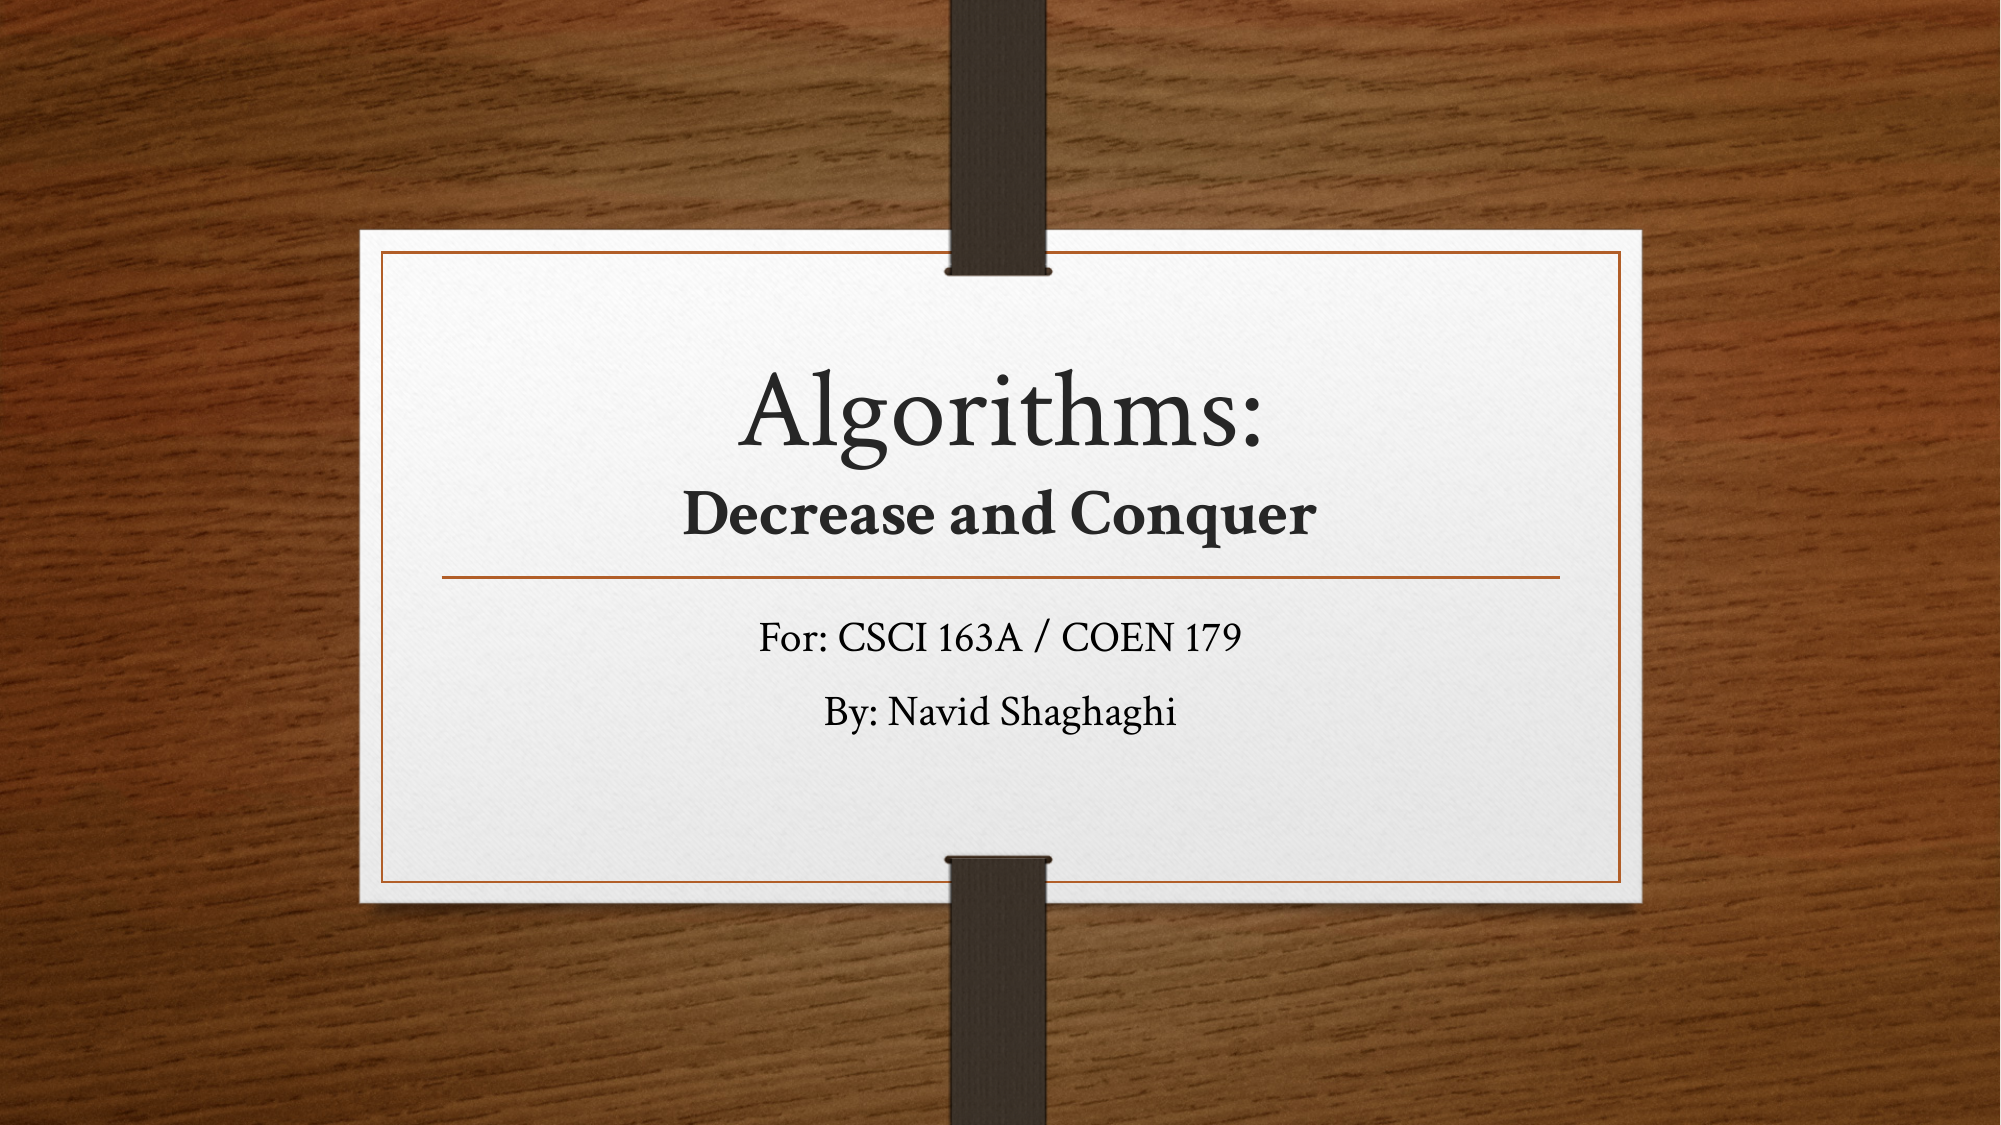

# Algorithms: Decrease and Conquer
For: CSCI 163A / COEN 179
By: Navid Shaghaghi